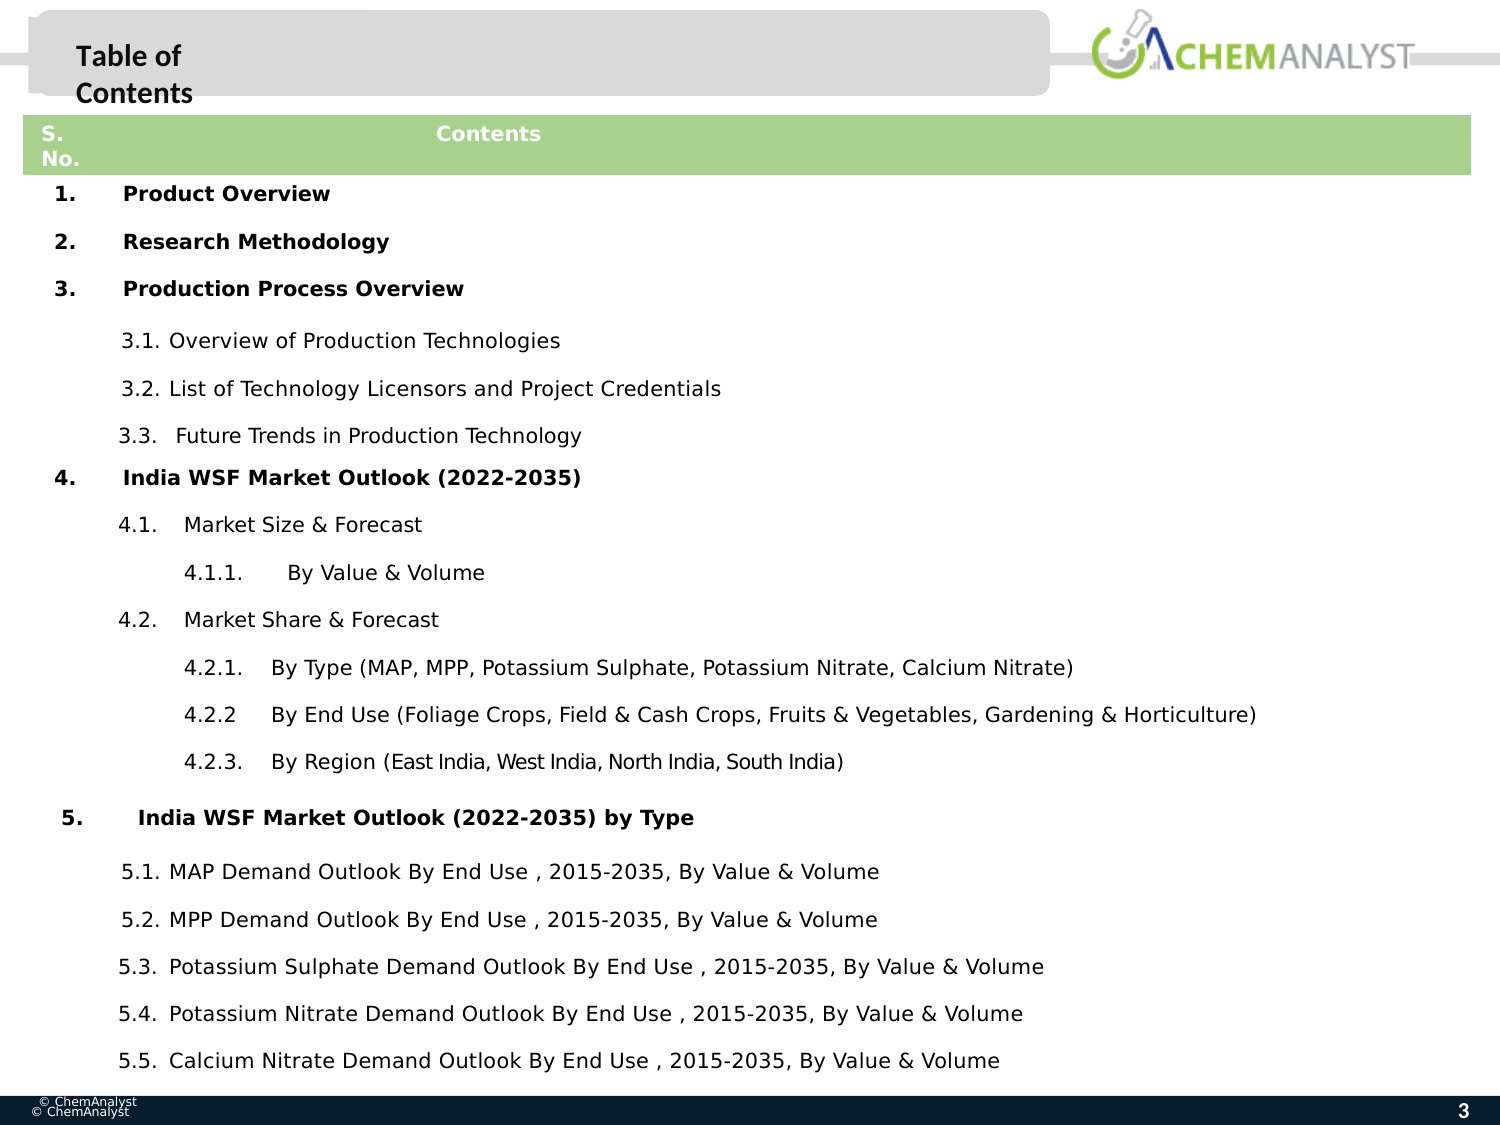

Table of Contents
| S. No. | Contents |  |  |
| --- | --- | --- | --- |
| 1. | Product Overview |  |  |
| 2. | Research Methodology |  |  |
| 3. | Production Process Overview |  |  |
|  | 3.1. | Overview of Production Technologies |  |
|  | 3.2. | List of Technology Licensors and Project Credentials |  |
|  | 3.3. | Future Trends in Production Technology |  |
| 4. | India WSF Market Outlook (2022-2035) |  |  |
|  | 4.1. | Market Size & Forecast |  |
|  |  | 4.1.1. | By Value & Volume |
|  | 4.2. | Market Share & Forecast |  |
|  |  | 4.2.1. | By Type (MAP, MPP, Potassium Sulphate, Potassium Nitrate, Calcium Nitrate) |
|  |  | 4.2.2 | By End Use (Foliage Crops, Field & Cash Crops, Fruits & Vegetables, Gardening & Horticulture) |
|  |  | 4.2.3. | By Region (East India, West India, North India, South India) |
| 5. | India WSF Market Outlook (2022-2035) by Type |  |  |
|  | 5.1. | MAP Demand Outlook By End Use , 2015-2035, By Value & Volume |  |
|  | 5.2. | MPP Demand Outlook By End Use , 2015-2035, By Value & Volume |  |
|  | 5.3. | Potassium Sulphate Demand Outlook By End Use , 2015-2035, By Value & Volume |  |
|  | 5.4. | Potassium Nitrate Demand Outlook By End Use , 2015-2035, By Value & Volume |  |
|  | 5.5. | Calcium Nitrate Demand Outlook By End Use , 2015-2035, By Value & Volume |  |
© ChemAnalyst

3
© ChemAnalyst